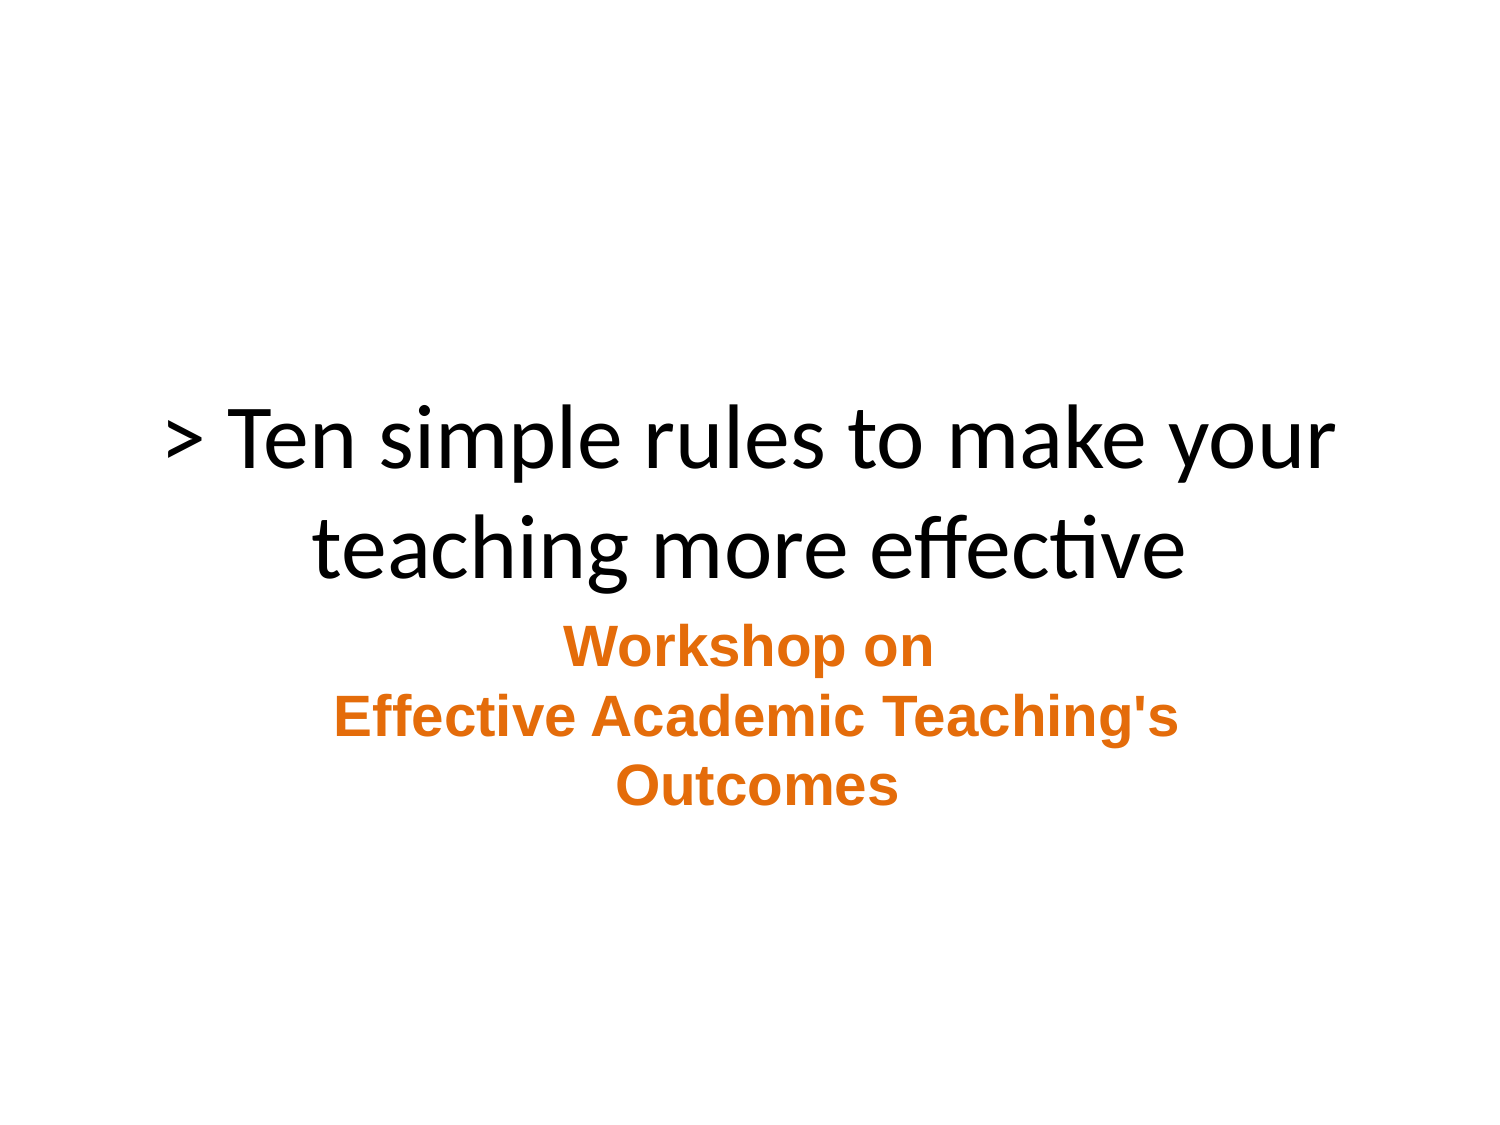

# > Ten simple rules to make your teaching more effective
Workshop on
Effective Academic Teaching's
Outcomes